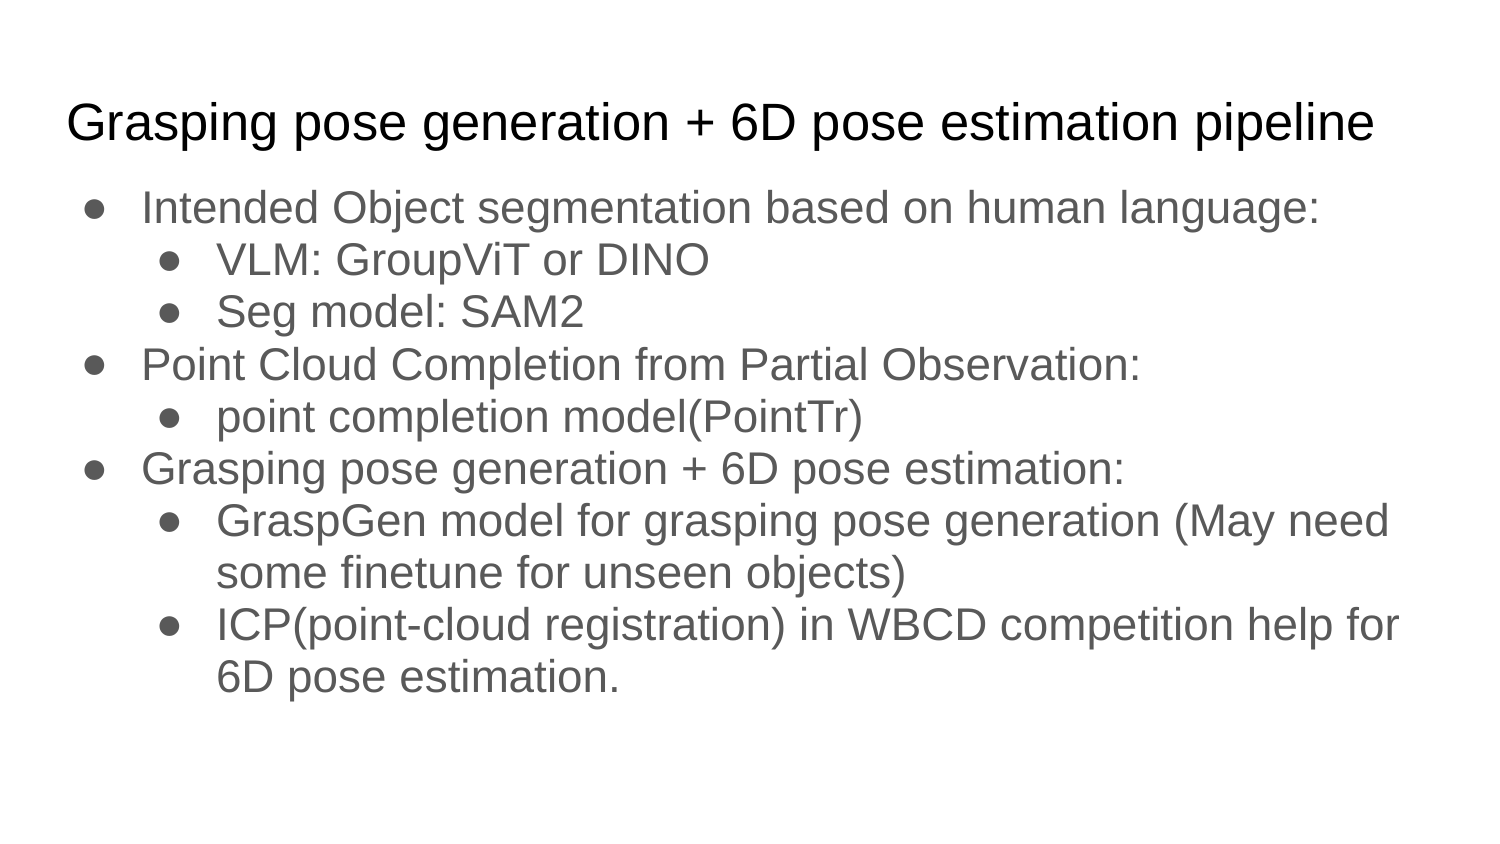

# Grasping pose generation + 6D pose estimation pipeline
Intended Object segmentation based on human language:
VLM: GroupViT or DINO
Seg model: SAM2
Point Cloud Completion from Partial Observation:
point completion model(PointTr)
Grasping pose generation + 6D pose estimation:
GraspGen model for grasping pose generation (May need some finetune for unseen objects)
ICP(point-cloud registration) in WBCD competition help for 6D pose estimation.